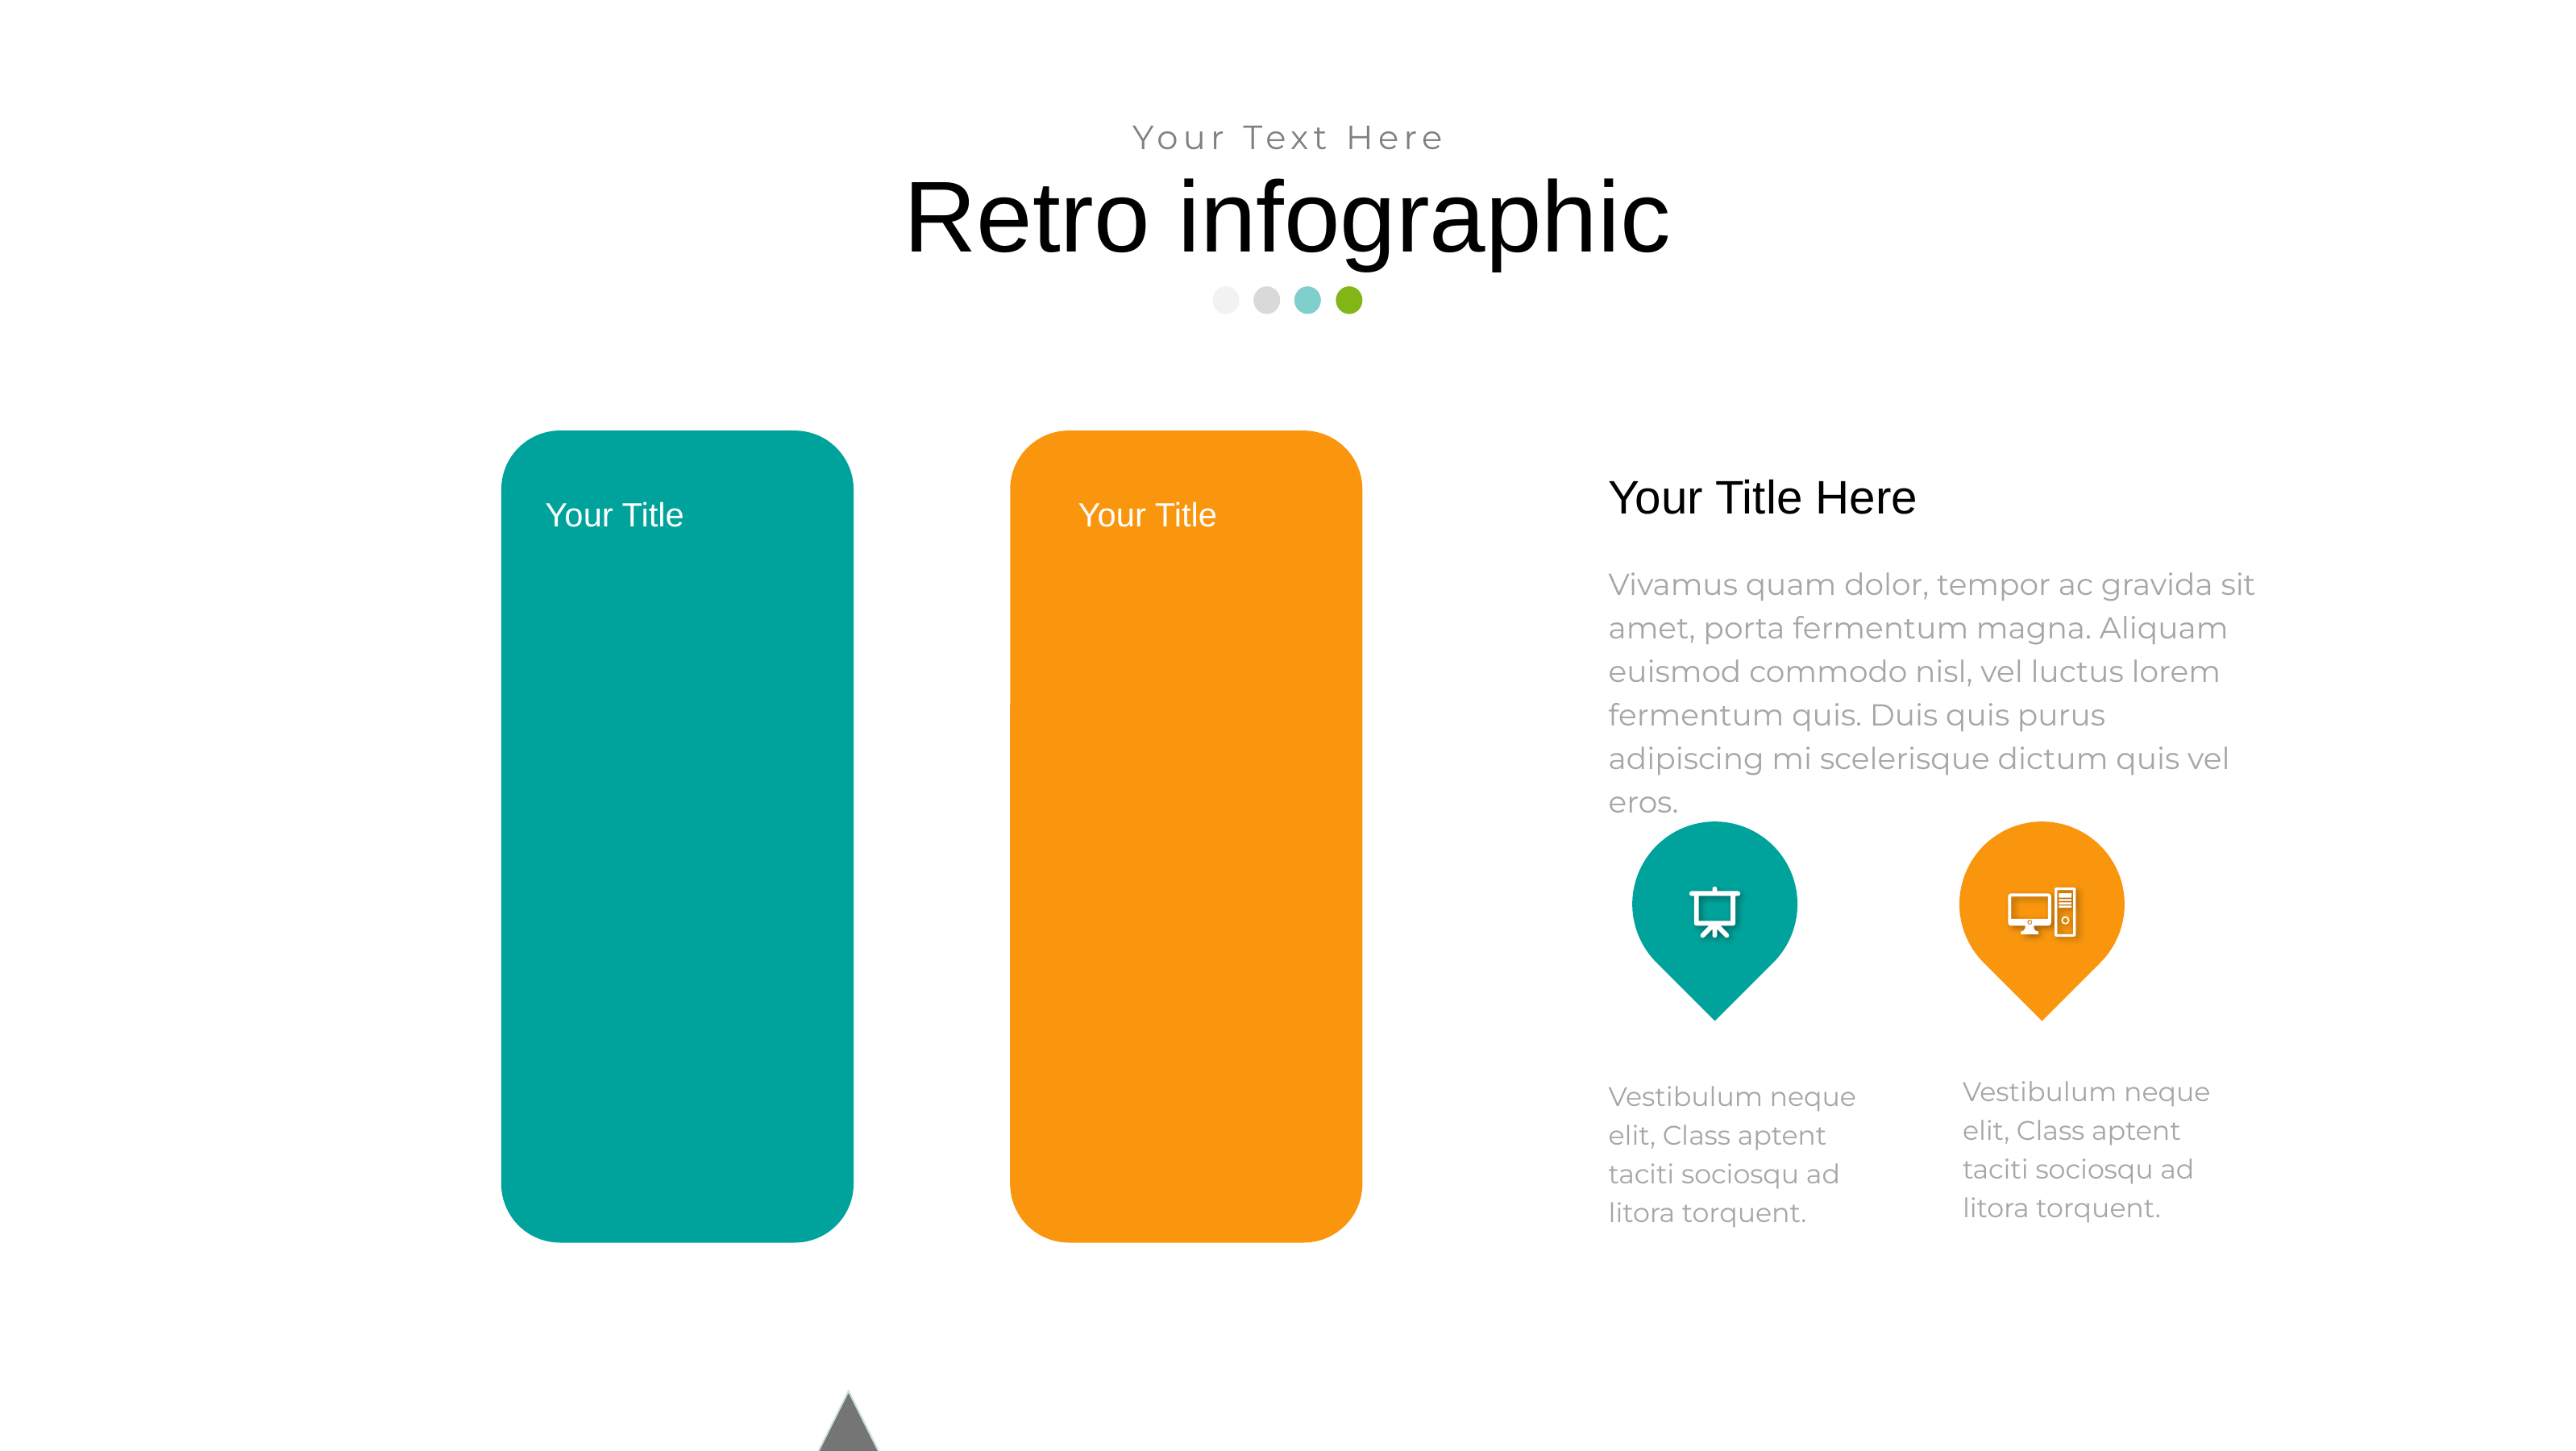

Your Text Here

Retro infographic

Your Title
Your Title
Your Title
Your Title
Your Title
Your Title Here
Your Title
Your Title
Vivamus quam dolor, tempor ac gravida sit amet, porta fermentum magna. Aliquam euismod commodo nisl, vel luctus lorem fermentum quis. Duis quis purus adipiscing mi scelerisque dictum quis vel eros.

Vestibulum neque elit, Class aptent taciti sociosqu ad litora torquent.
Vestibulum neque elit, Class aptent taciti sociosqu ad litora torquent.